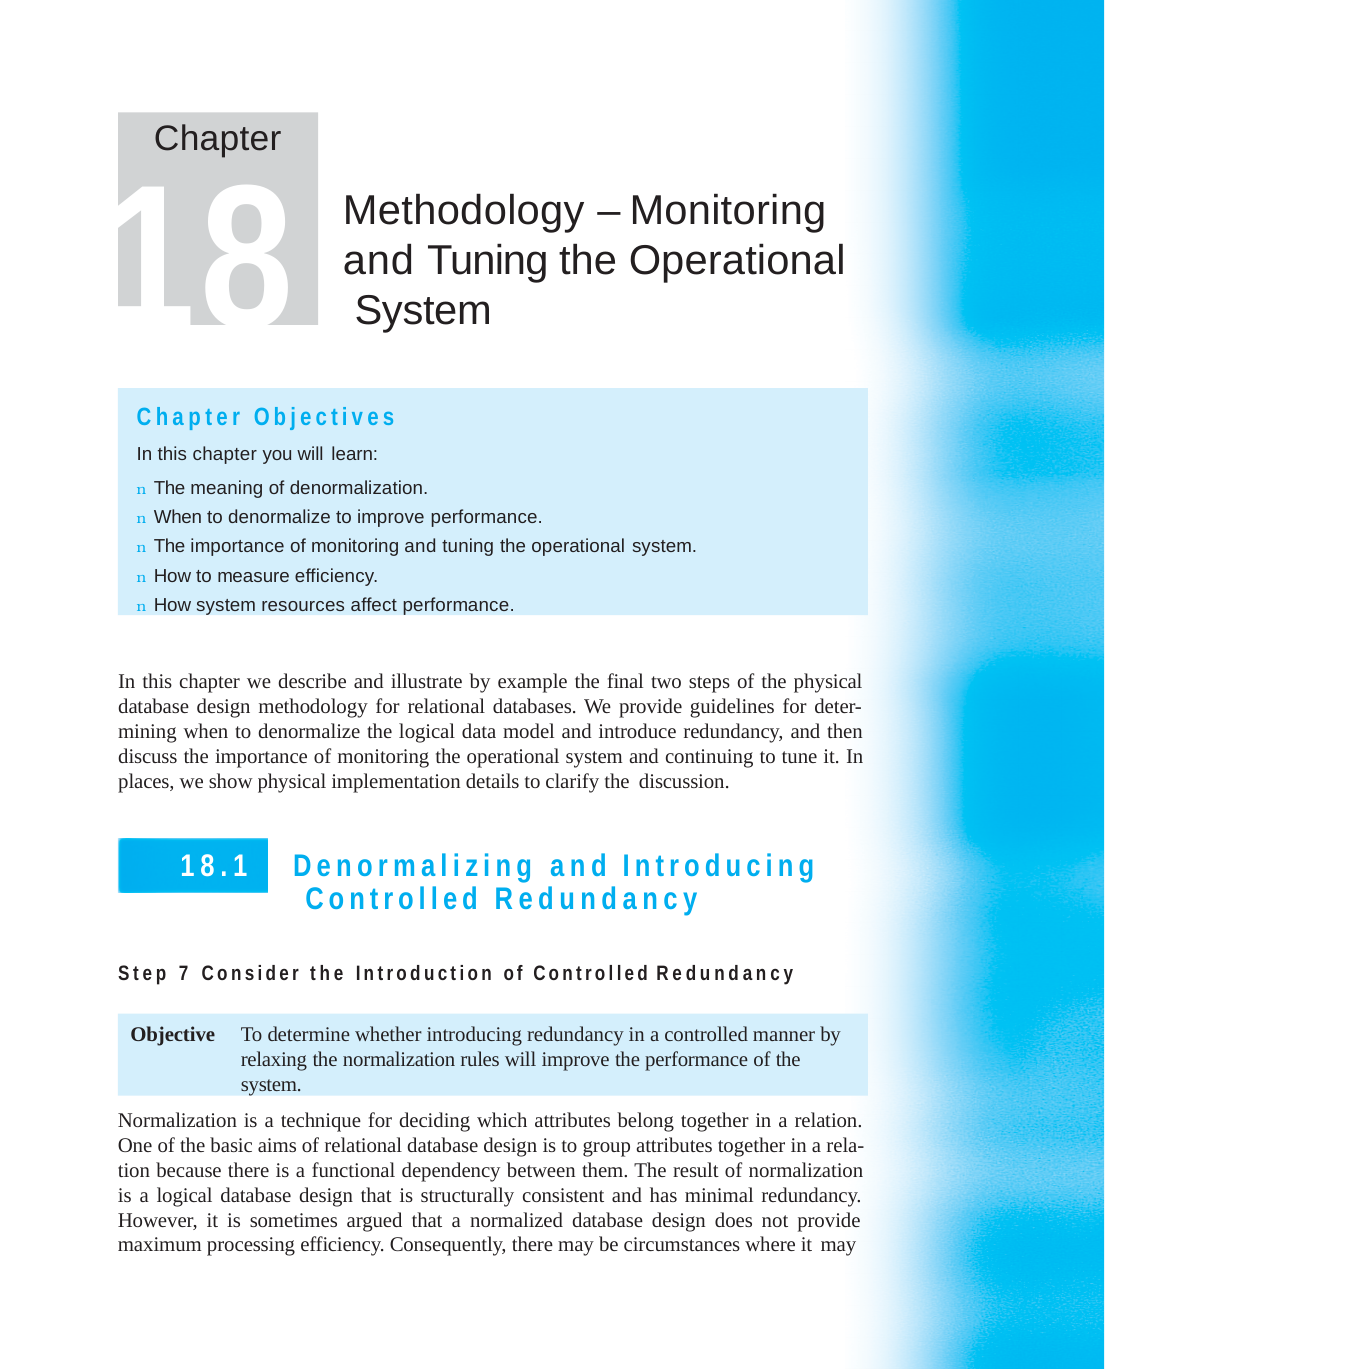

Chapter
18
Methodology – Monitoring  and Tuning the Operational  System
Chapter Objectives
In this chapter you will learn:
n The meaning of denormalization.
n When to denormalize to improve performance.
n The importance of monitoring and tuning the operational system.
n How to measure efficiency.
n How system resources affect performance.
In this chapter we describe and illustrate by example the final two steps of the physical  database design methodology for relational databases. We provide guidelines for deter-  mining when to denormalize the logical data model and introduce redundancy, and then  discuss the importance of monitoring the operational system and continuing to tune it. In  places, we show physical implementation details to clarify the discussion.

18.1	Denormalizing and Introducing  Controlled Redundancy
Step 7 Consider the Introduction of Controlled Redundancy
Objective	To determine whether introducing redundancy in a controlled manner by  relaxing the normalization rules will improve the performance of the system.
Normalization is a technique for deciding which attributes belong together in a relation.  One of the basic aims of relational database design is to group attributes together in a rela-  tion because there is a functional dependency between them. The result of normalization  is a logical database design that is structurally consistent and has minimal redundancy.  However, it is sometimes argued that a normalized database design does not provide  maximum processing efficiency. Consequently, there may be circumstances where it may